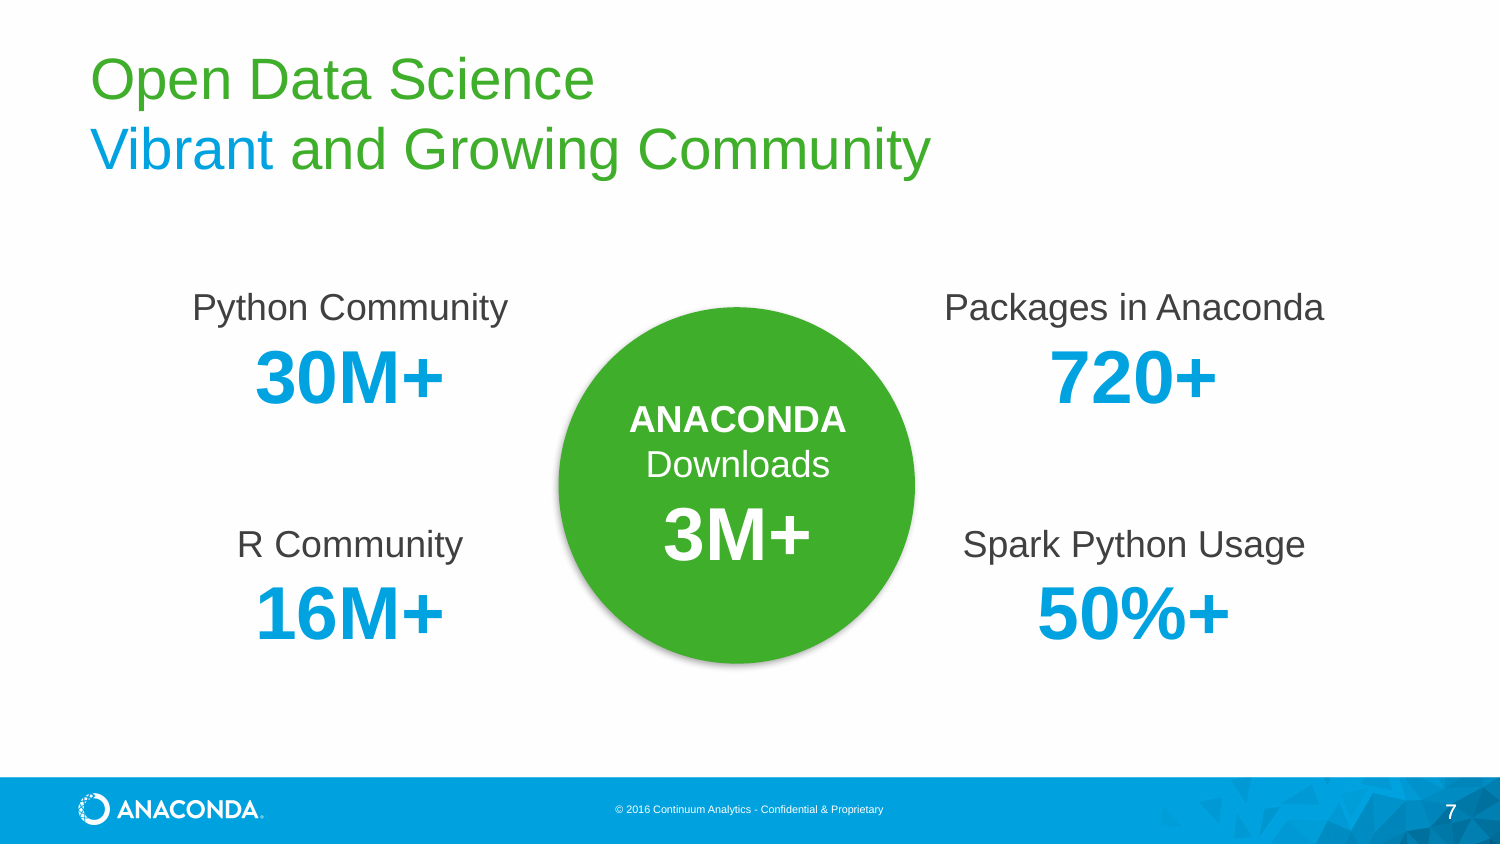

# Open Data Science Vibrant and Growing Community
Python Community 30M+
Packages in Anaconda
720+

ANACONDA
Downloads
3M+
R Community
16M+
Spark Python Usage
50%+